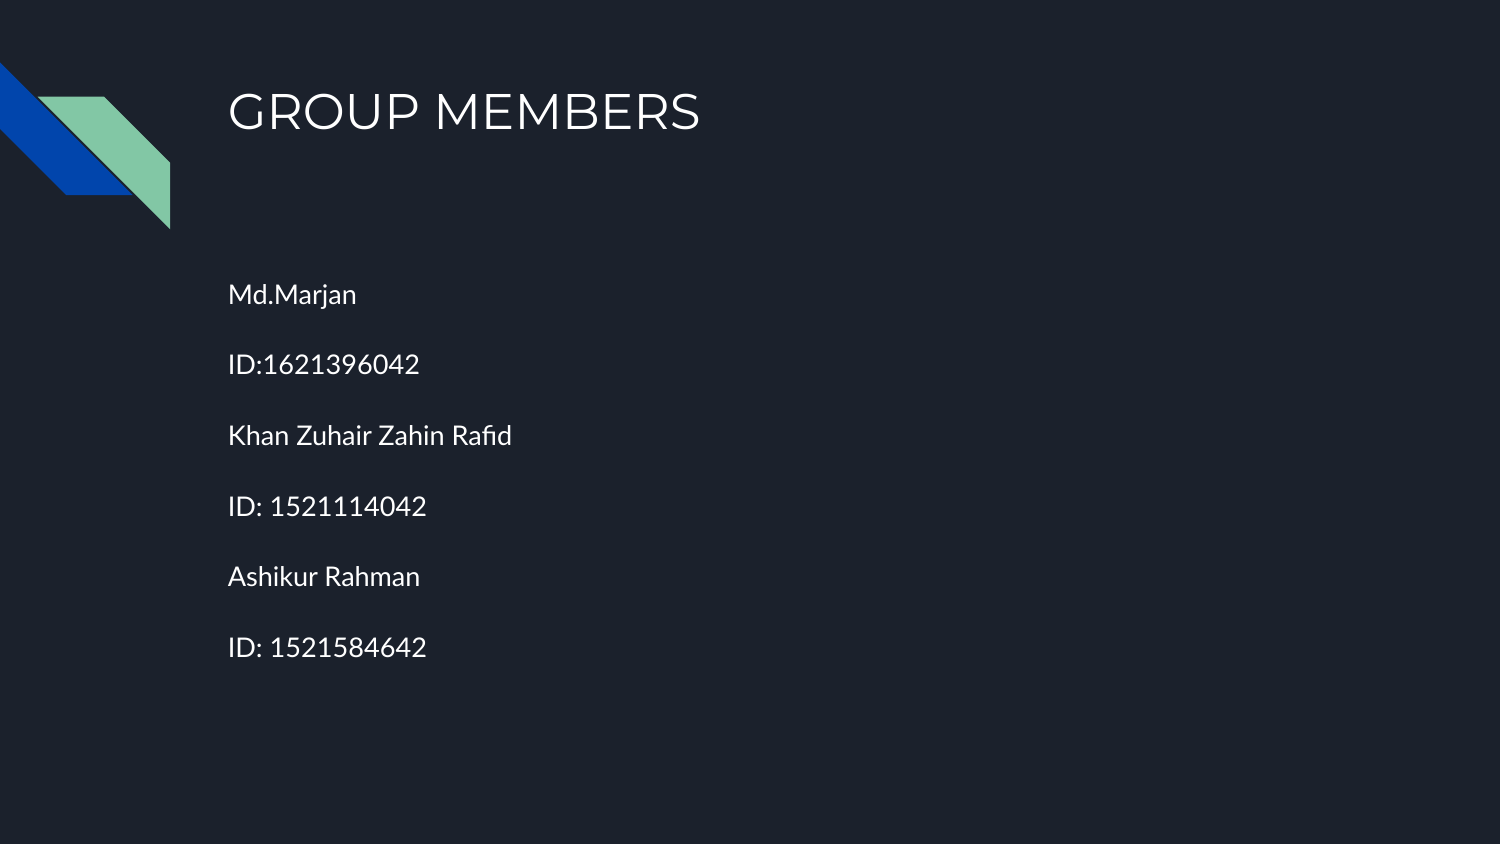

# GROUP MEMBERS
Md.Marjan
ID:1621396042
Khan Zuhair Zahin Rafid
ID: 1521114042
Ashikur Rahman
ID: 1521584642